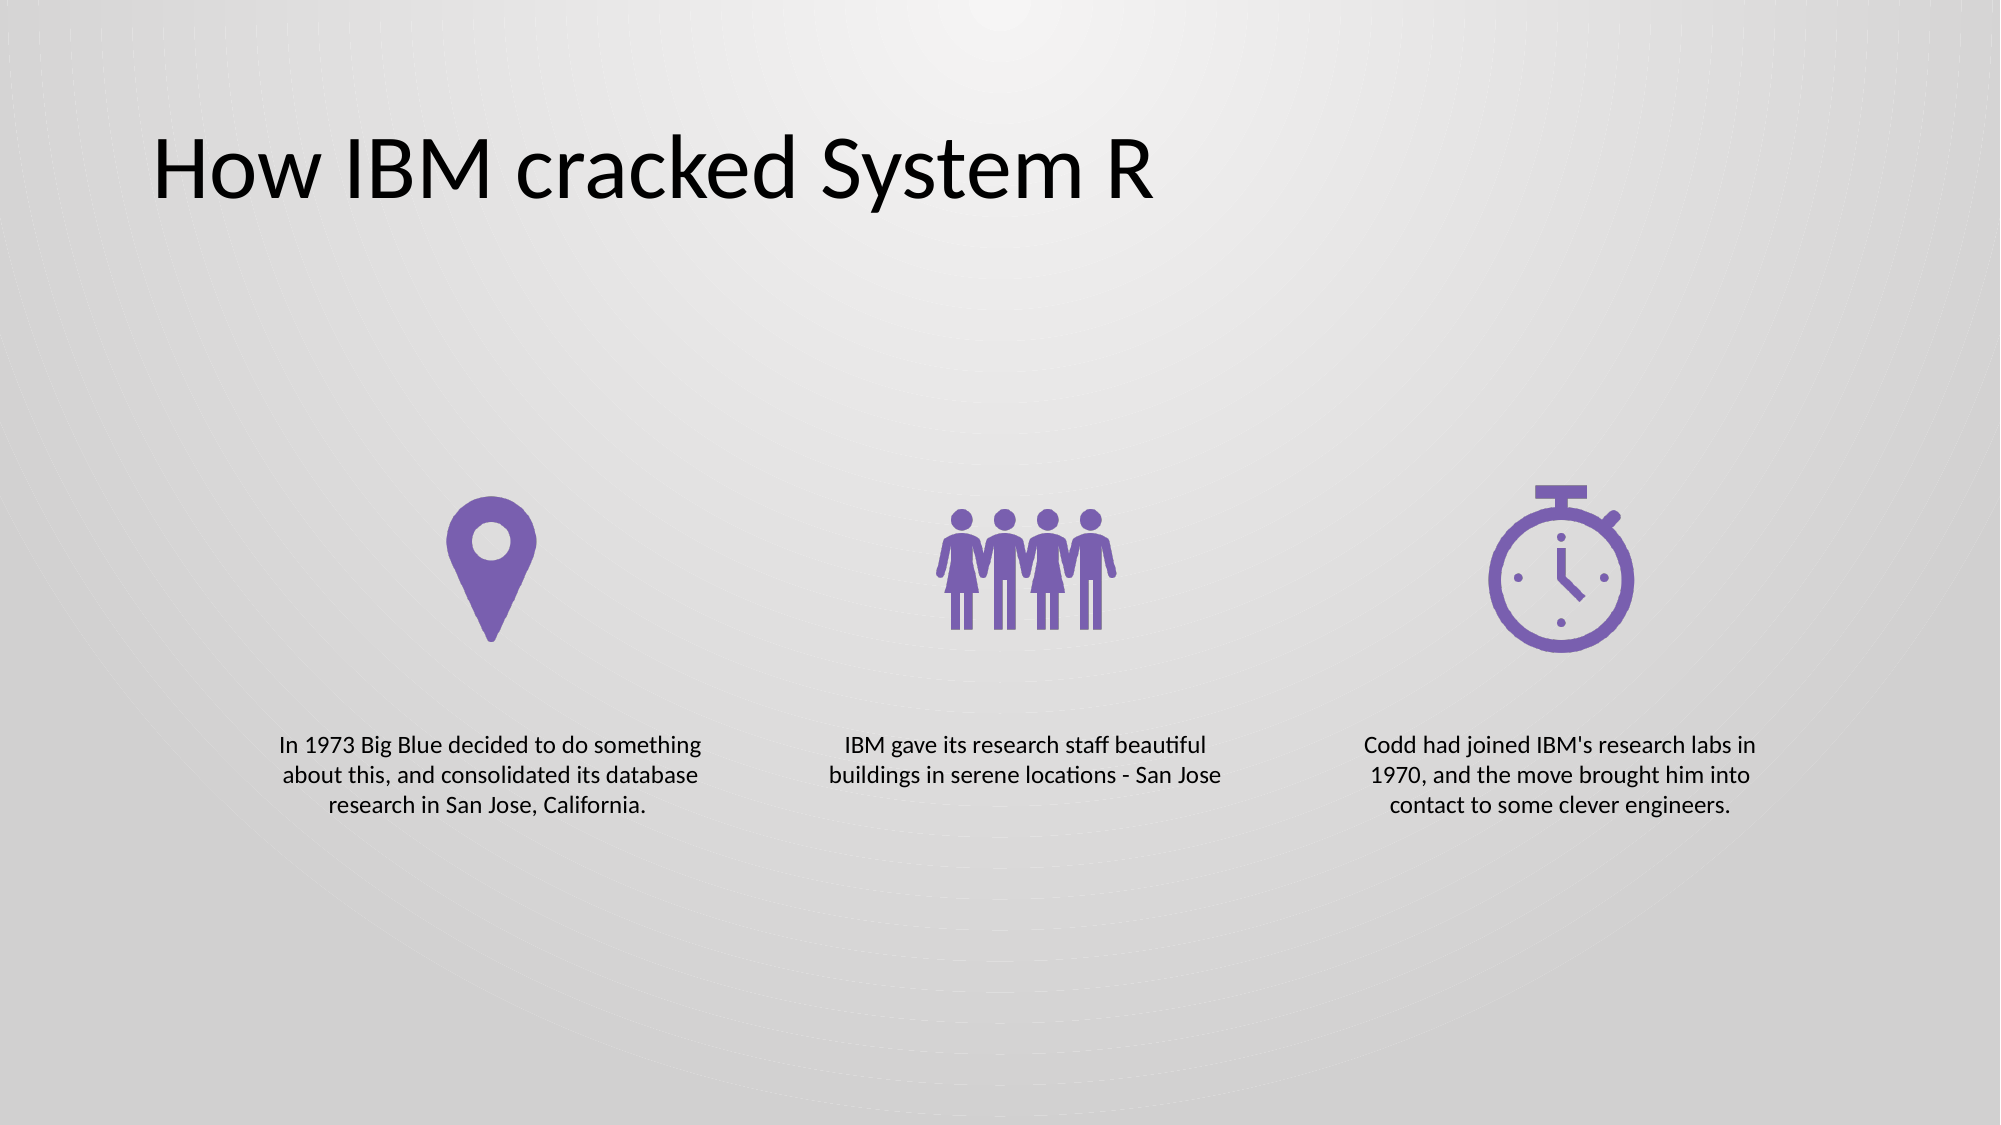

# How IBM cracked System R
In 1973 Big Blue decided to do something about this, and consolidated its database research in San Jose, California.
IBM gave its research staff beautiful buildings in serene locations - San Jose

Codd had joined IBM's research labs in 1970, and the move brought him into contact to some clever engineers.